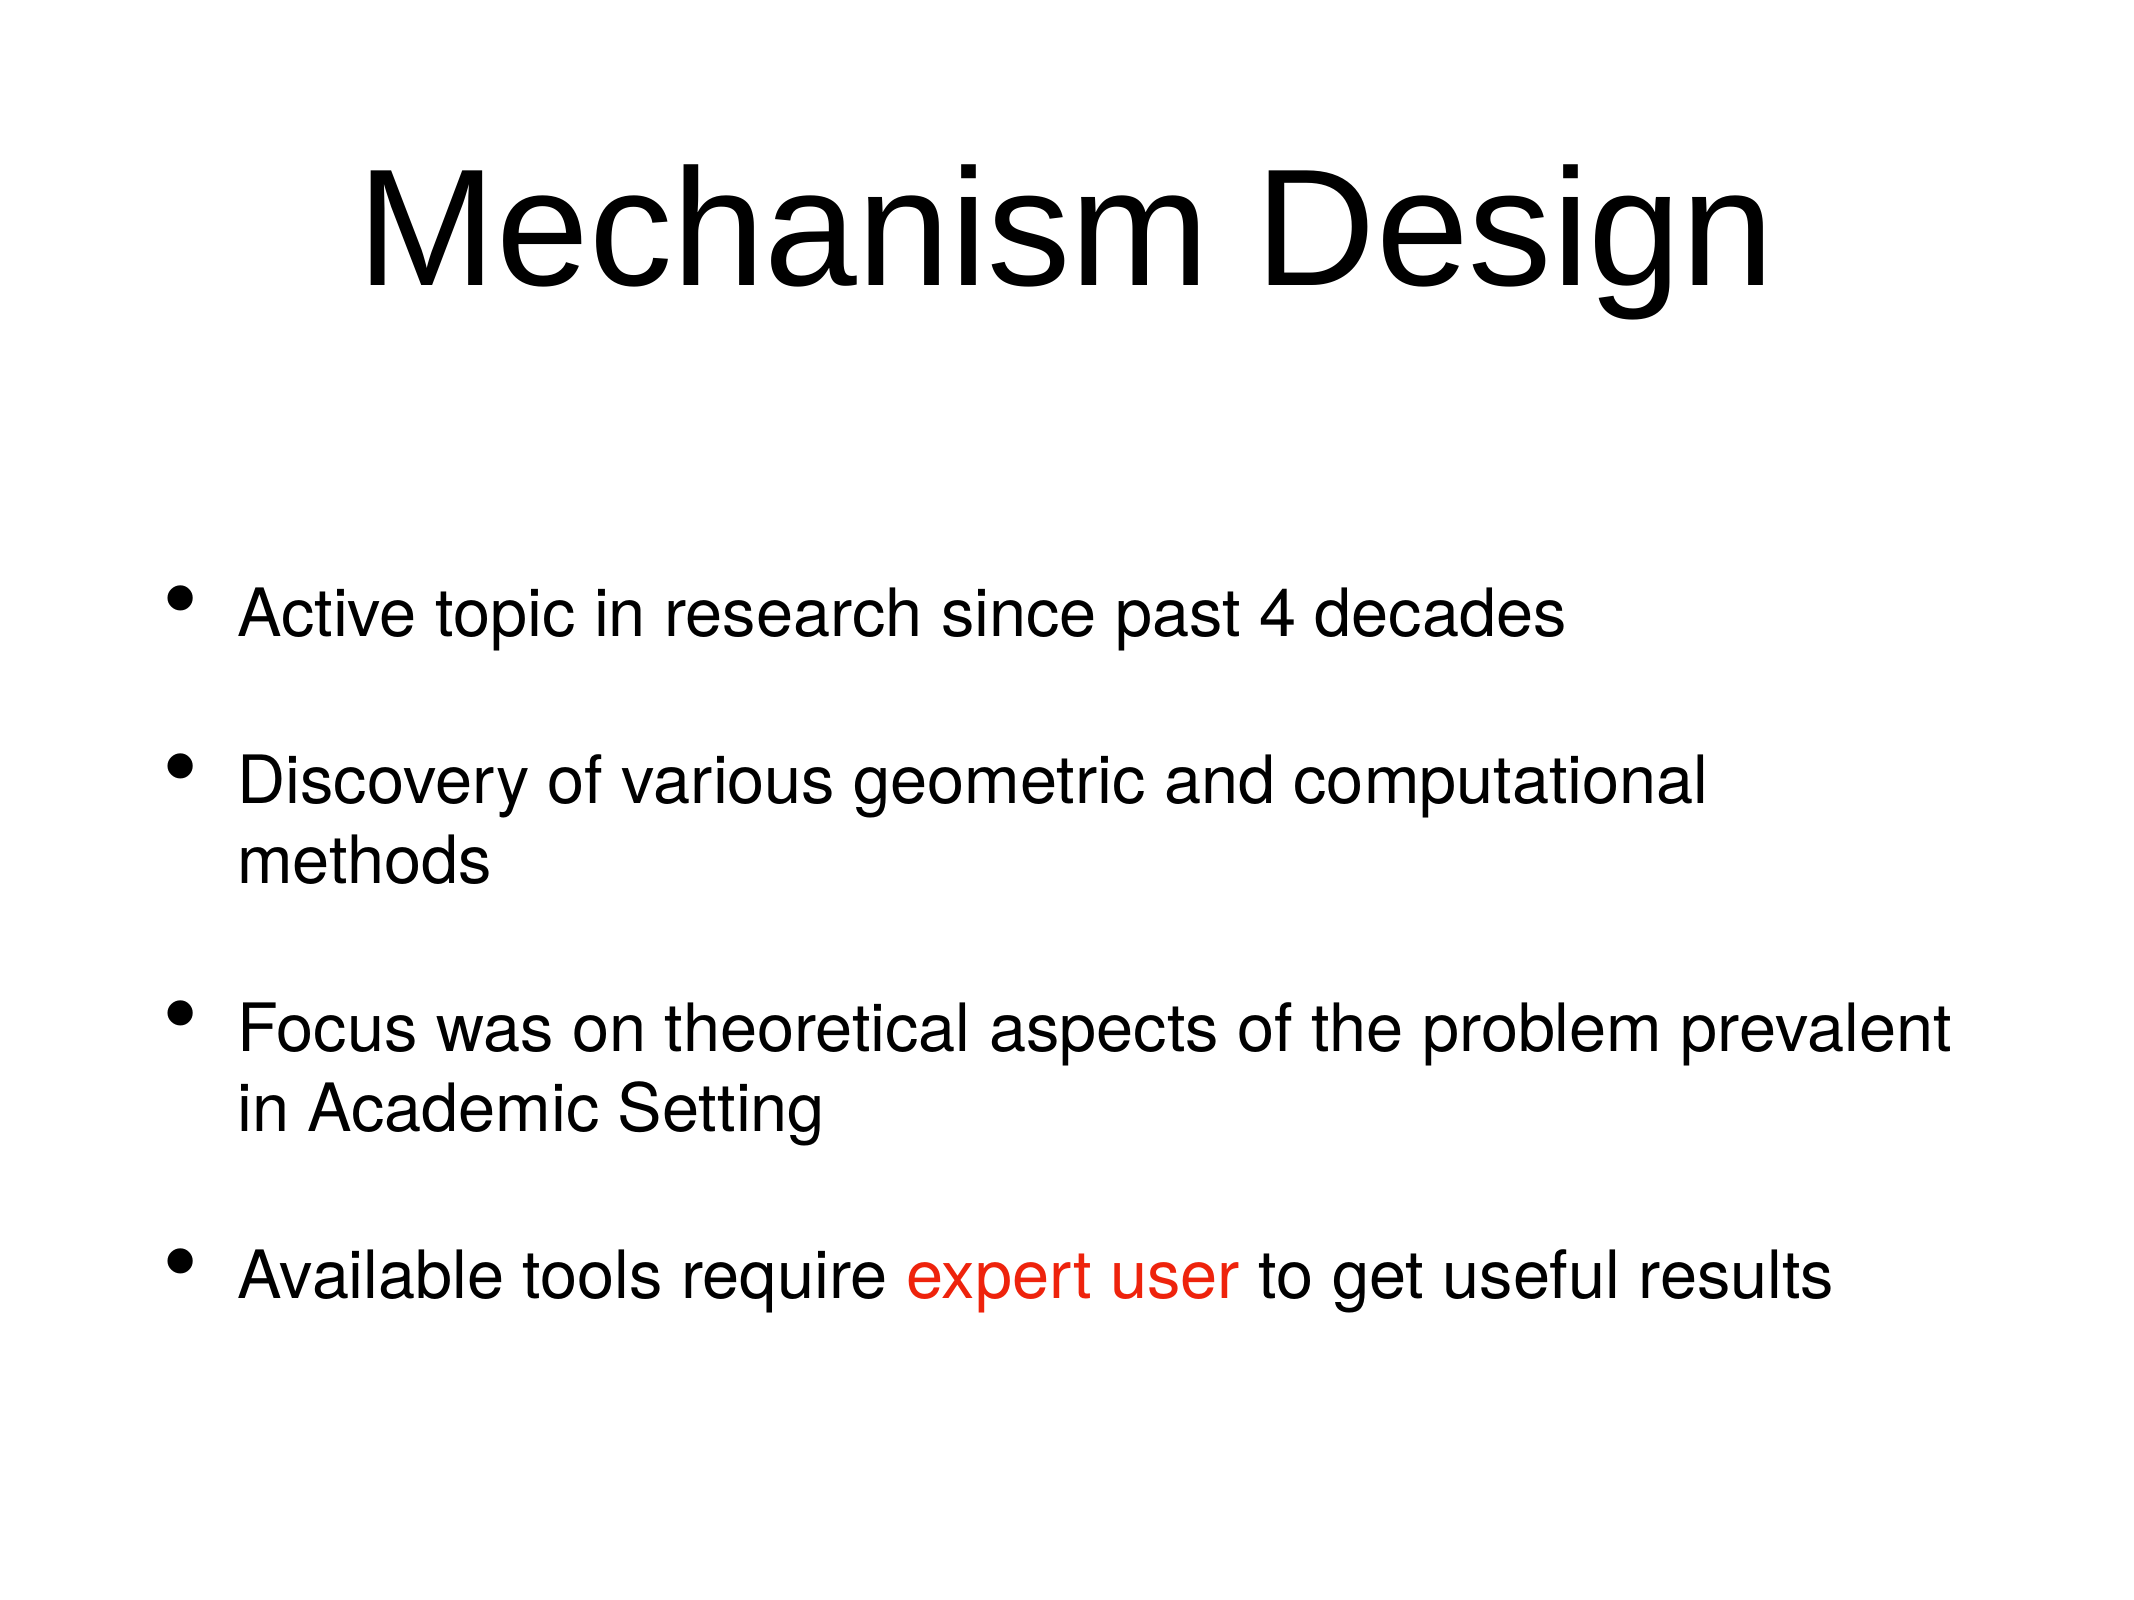

# Mechanism Design
Active topic in research since past 4 decades
Discovery of various geometric and computational methods
Focus was on theoretical aspects of the problem prevalent in Academic Setting
Available tools require expert user to get useful results